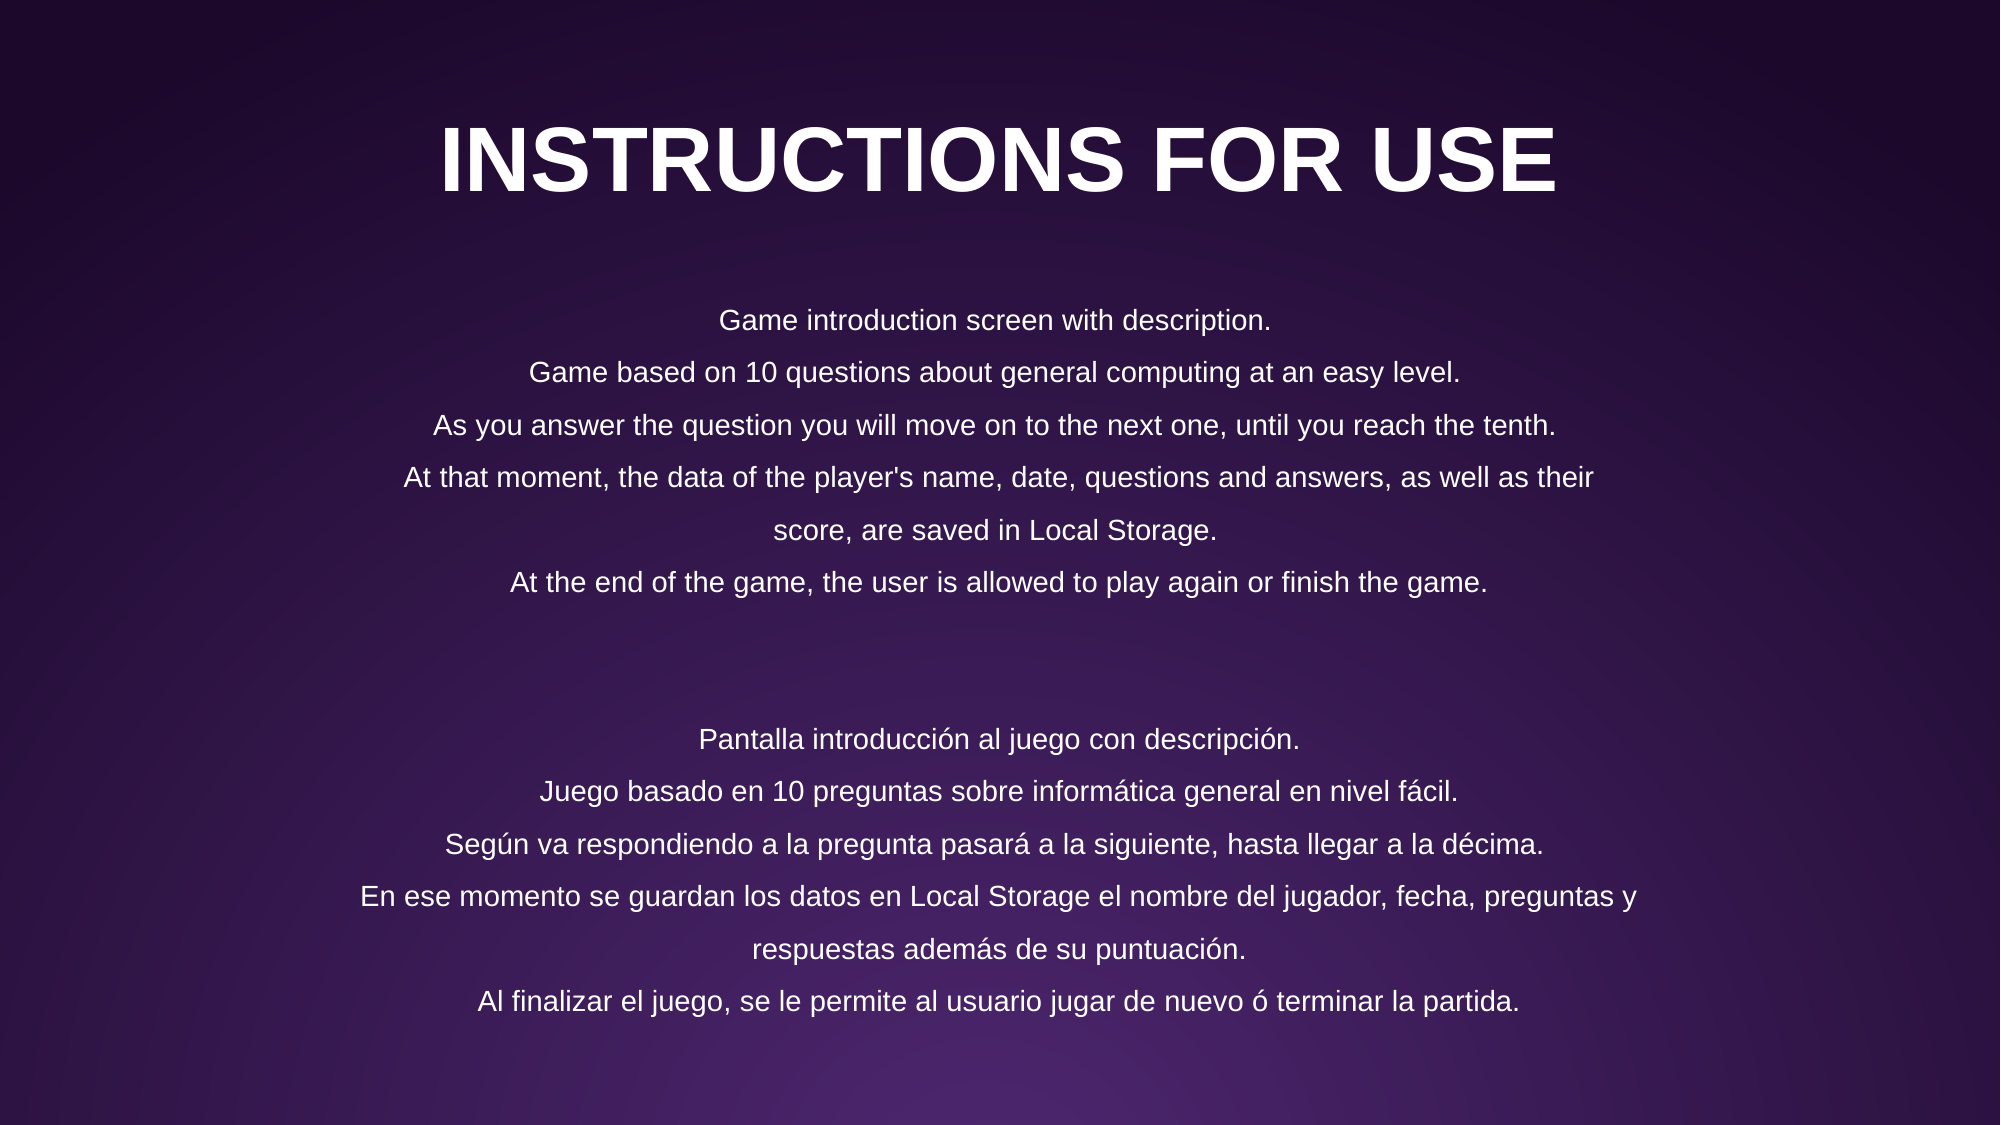

INSTRUCTIONS FOR USE
Pantalla introducción al juego con descripción.
Juego basado en 10 preguntas sobre informática general en nivel fácil.
Según va respondiendo a la pregunta pasará a la siguiente, hasta llegar a la décima.
En ese momento se guardan los datos en Local Storage el nombre del jugador, fecha, preguntas y respuestas además de su puntuación.
Al finalizar el juego, se le permite al usuario jugar de nuevo ó terminar la partida.
Game introduction screen with description.
Game based on 10 questions about general computing at an easy level.
As you answer the question you will move on to the next one, until you reach the tenth.
At that moment, the data of the player's name, date, questions and answers, as well as their score, are saved in Local Storage.
At the end of the game, the user is allowed to play again or finish the game.